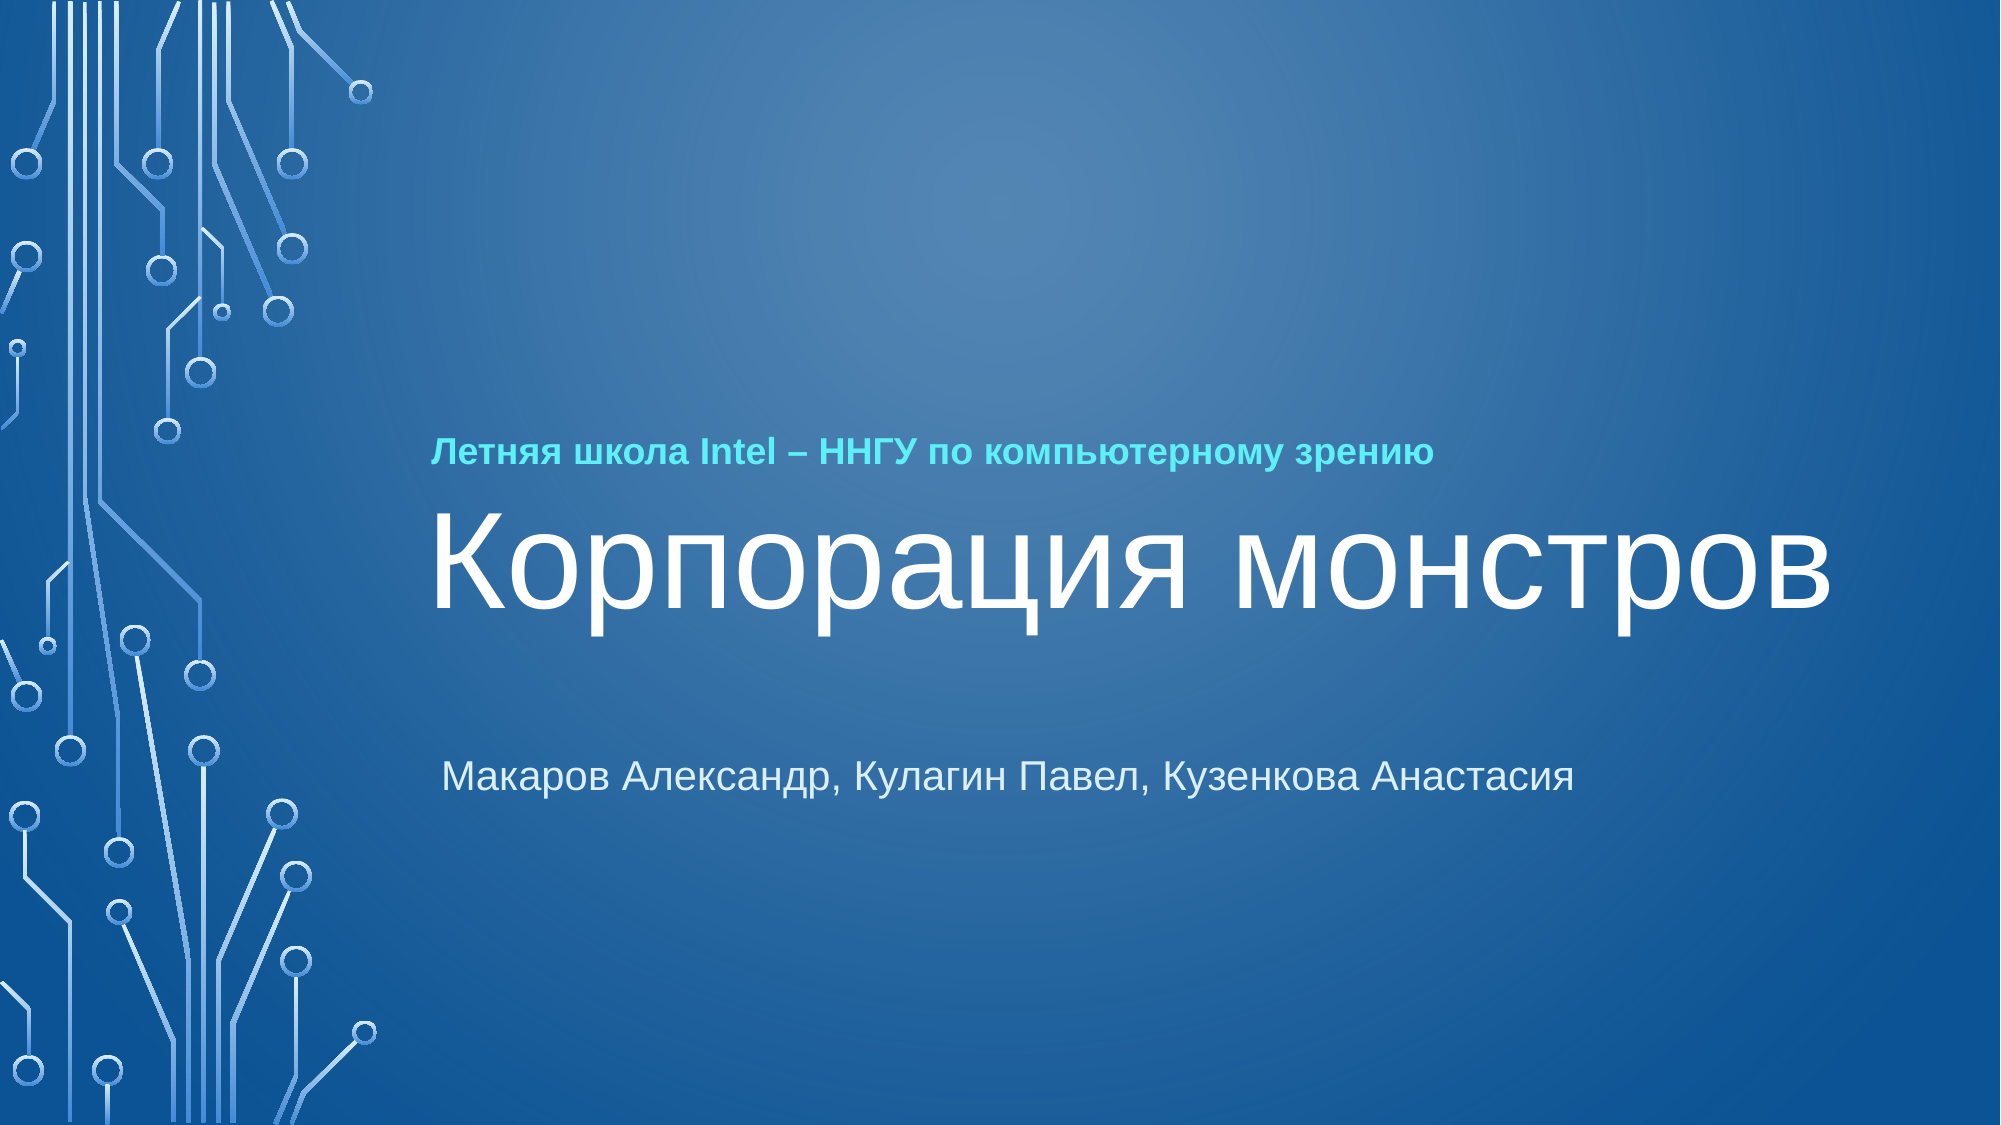

# Корпорация монстров
Летняя школа Intel – ННГУ по компьютерному зрению
Макаров Александр, Кулагин Павел, Кузенкова Анастасия